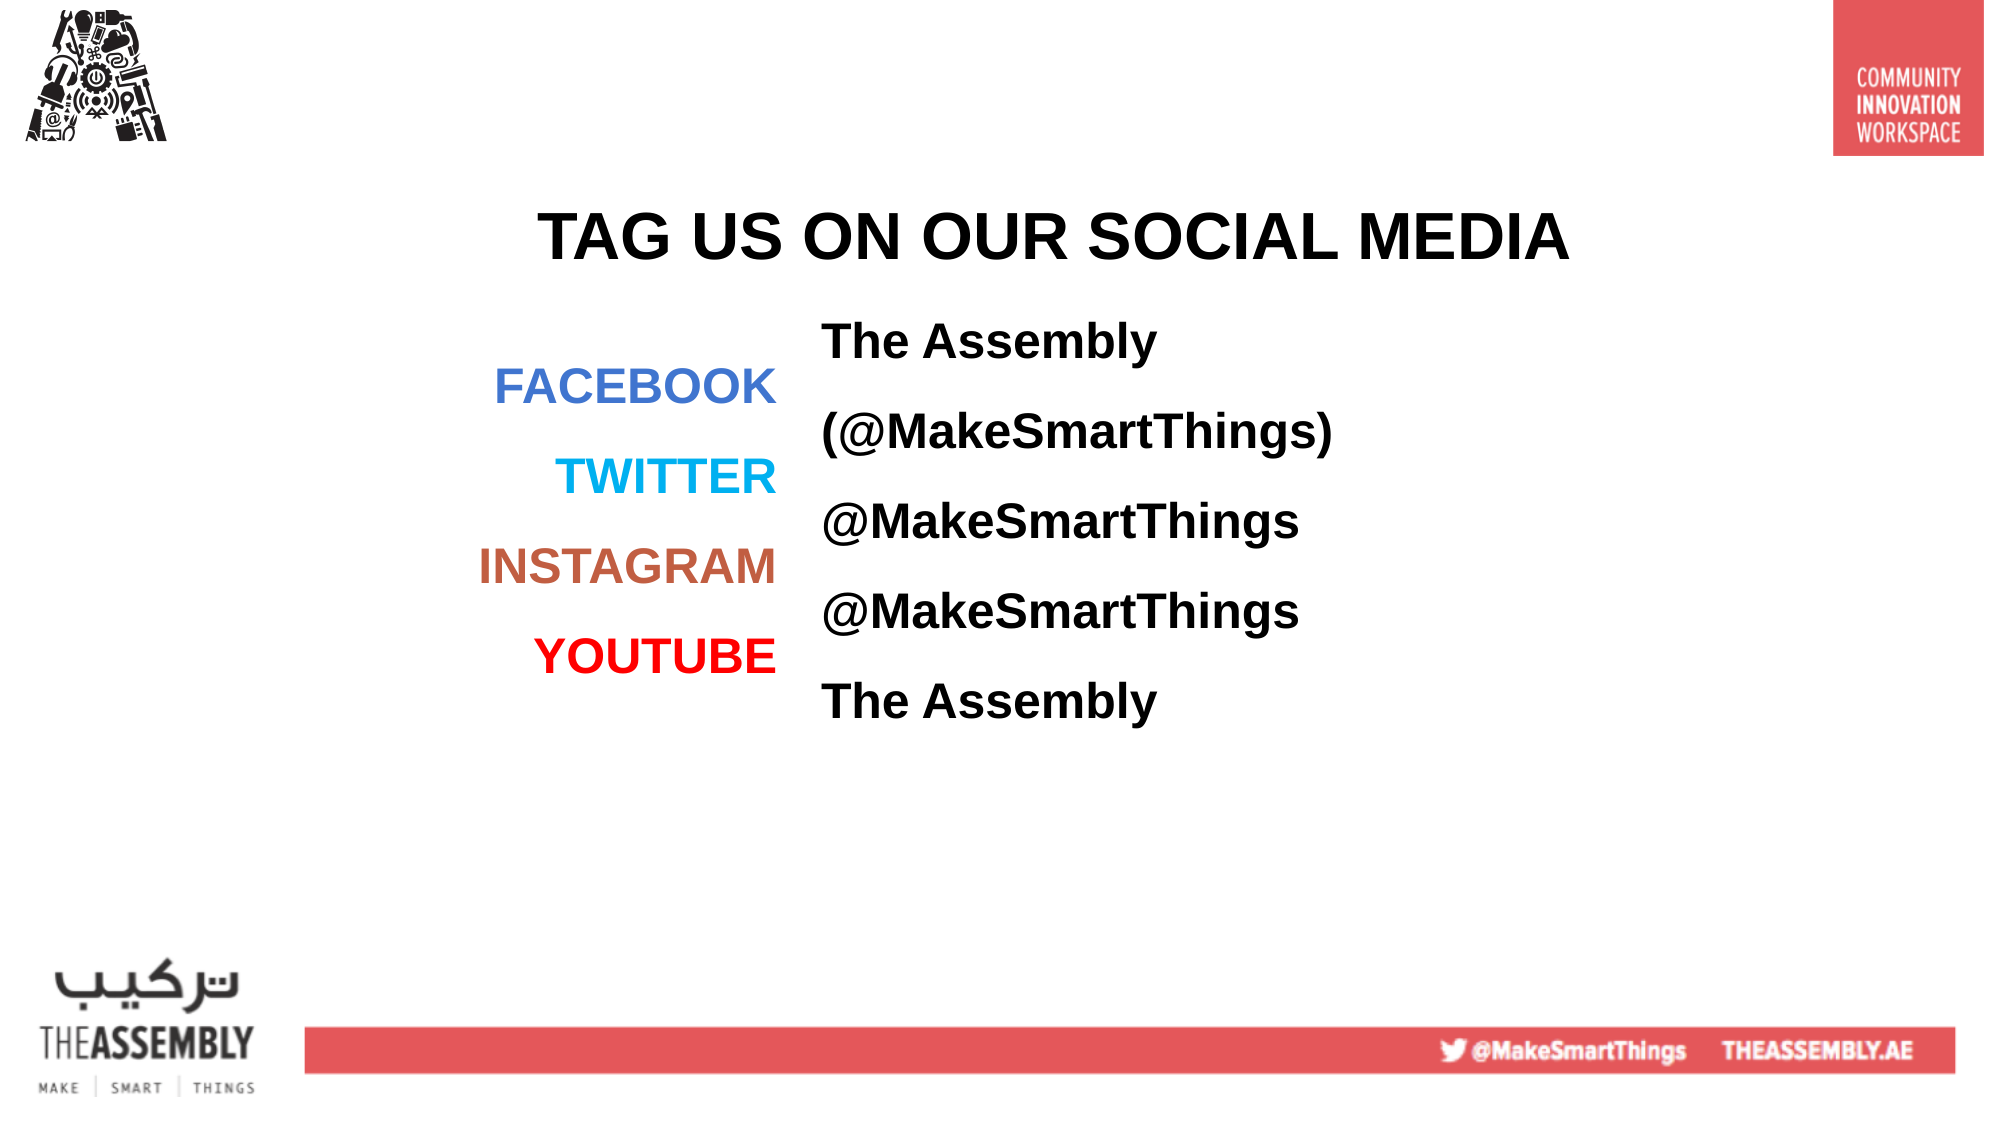

TAG US ON OUR SOCIAL MEDIA
The Assembly (@MakeSmartThings)
@MakeSmartThings
@MakeSmartThings
The Assembly
FACEBOOK
TWITTER
INSTAGRAM
YOUTUBE